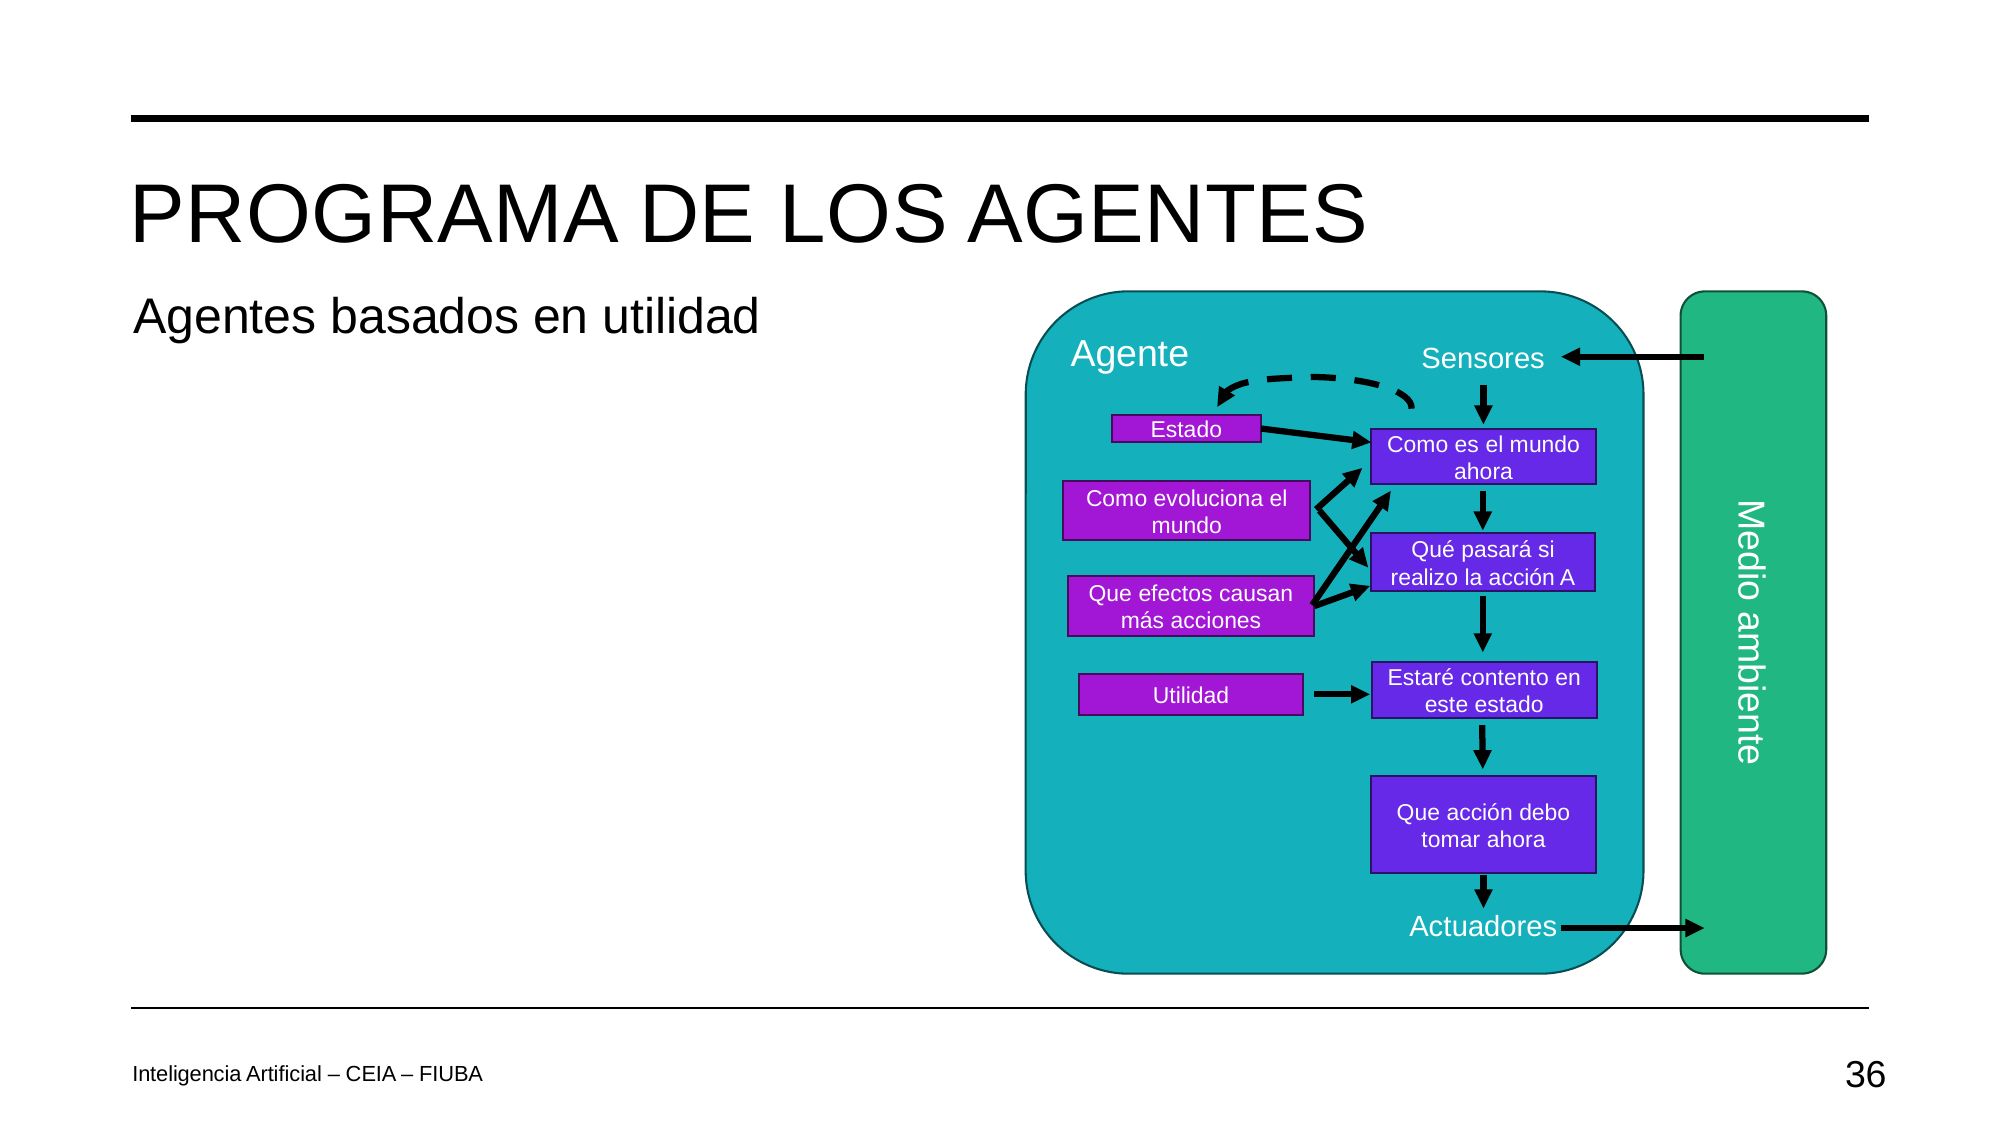

# Programa de los Agentes
Agentes basados en utilidad
Agente
Sensores

Estado
Como es el mundo ahora
Como evoluciona el mundo
Qué pasará si realizo la acción A
Medio ambiente
Que efectos causan más acciones
Estaré contento en este estado
Utilidad
Que acción debo tomar ahora
Actuadores
Inteligencia Artificial – CEIA – FIUBA
36